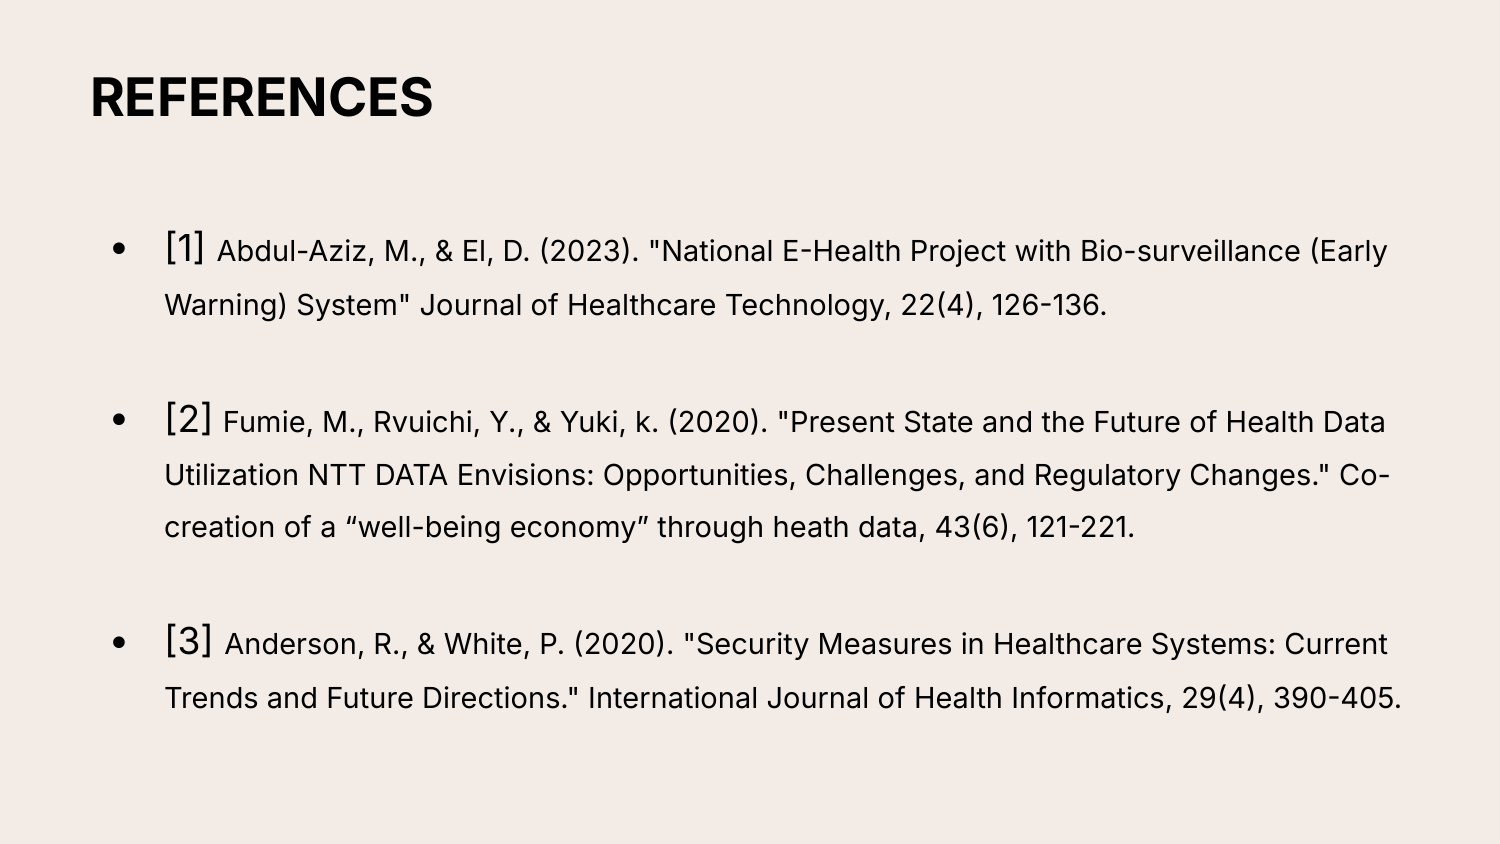

# REFERENCES
[1] Abdul-Aziz, M., & El, D. (2023). "National E-Health Project with Bio-surveillance (Early Warning) System" Journal of Healthcare Technology, 22(4), 126-136.

[2] Fumie, M., Rvuichi, Y., & Yuki, k. (2020). "Present State and the Future of Health Data Utilization NTT DATA Envisions: Opportunities, Challenges, and Regulatory Changes." Co-creation of a “well-being economy” through heath data, 43(6), 121-221.

[3] Anderson, R., & White, P. (2020). "Security Measures in Healthcare Systems: Current Trends and Future Directions." International Journal of Health Informatics, 29(4), 390-405.